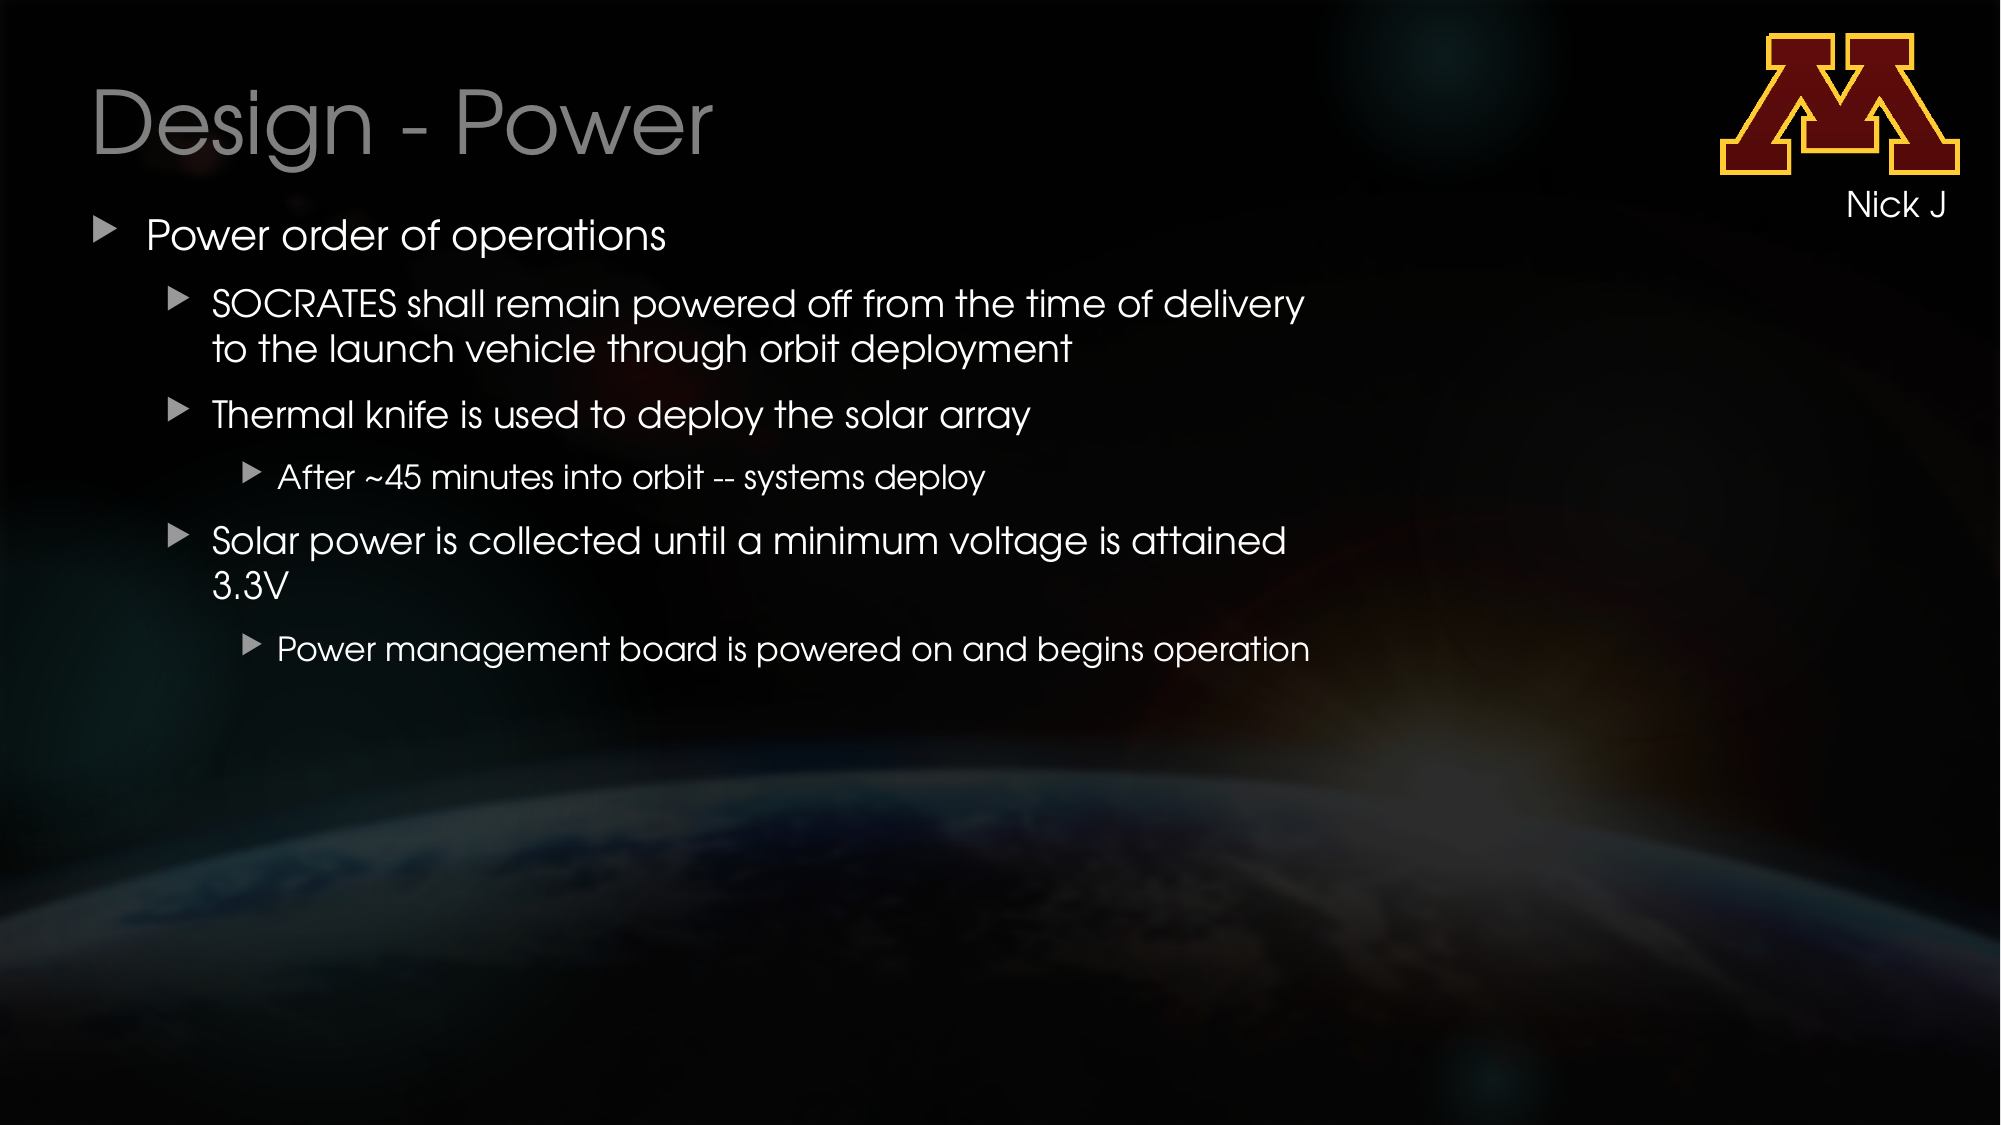

# Design - Power
Nick J
Power order of operations
SOCRATES shall remain powered off from the time of delivery to the launch vehicle through orbit deployment
Thermal knife is used to deploy the solar array
After ~45 minutes into orbit -- systems deploy
Solar power is collected until a minimum voltage is attained 3.3V
Power management board is powered on and begins operation